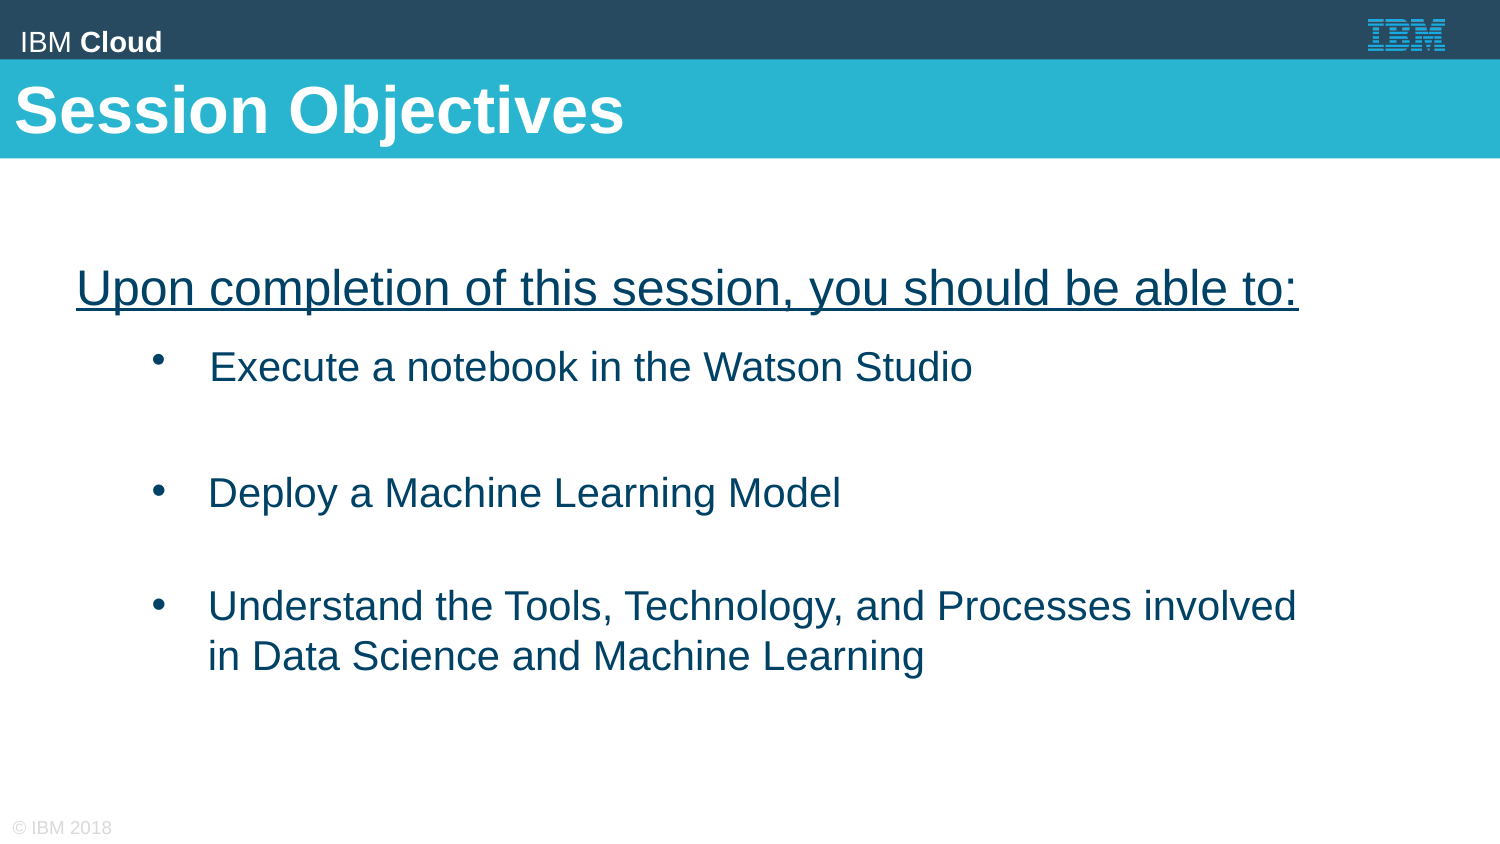

Session Objectives

Upon completion of this session, you should be able to:
Execute a notebook in the Watson Studio
Deploy a Machine Learning Model
Understand the Tools, Technology, and Processes involved in Data Science and Machine Learning